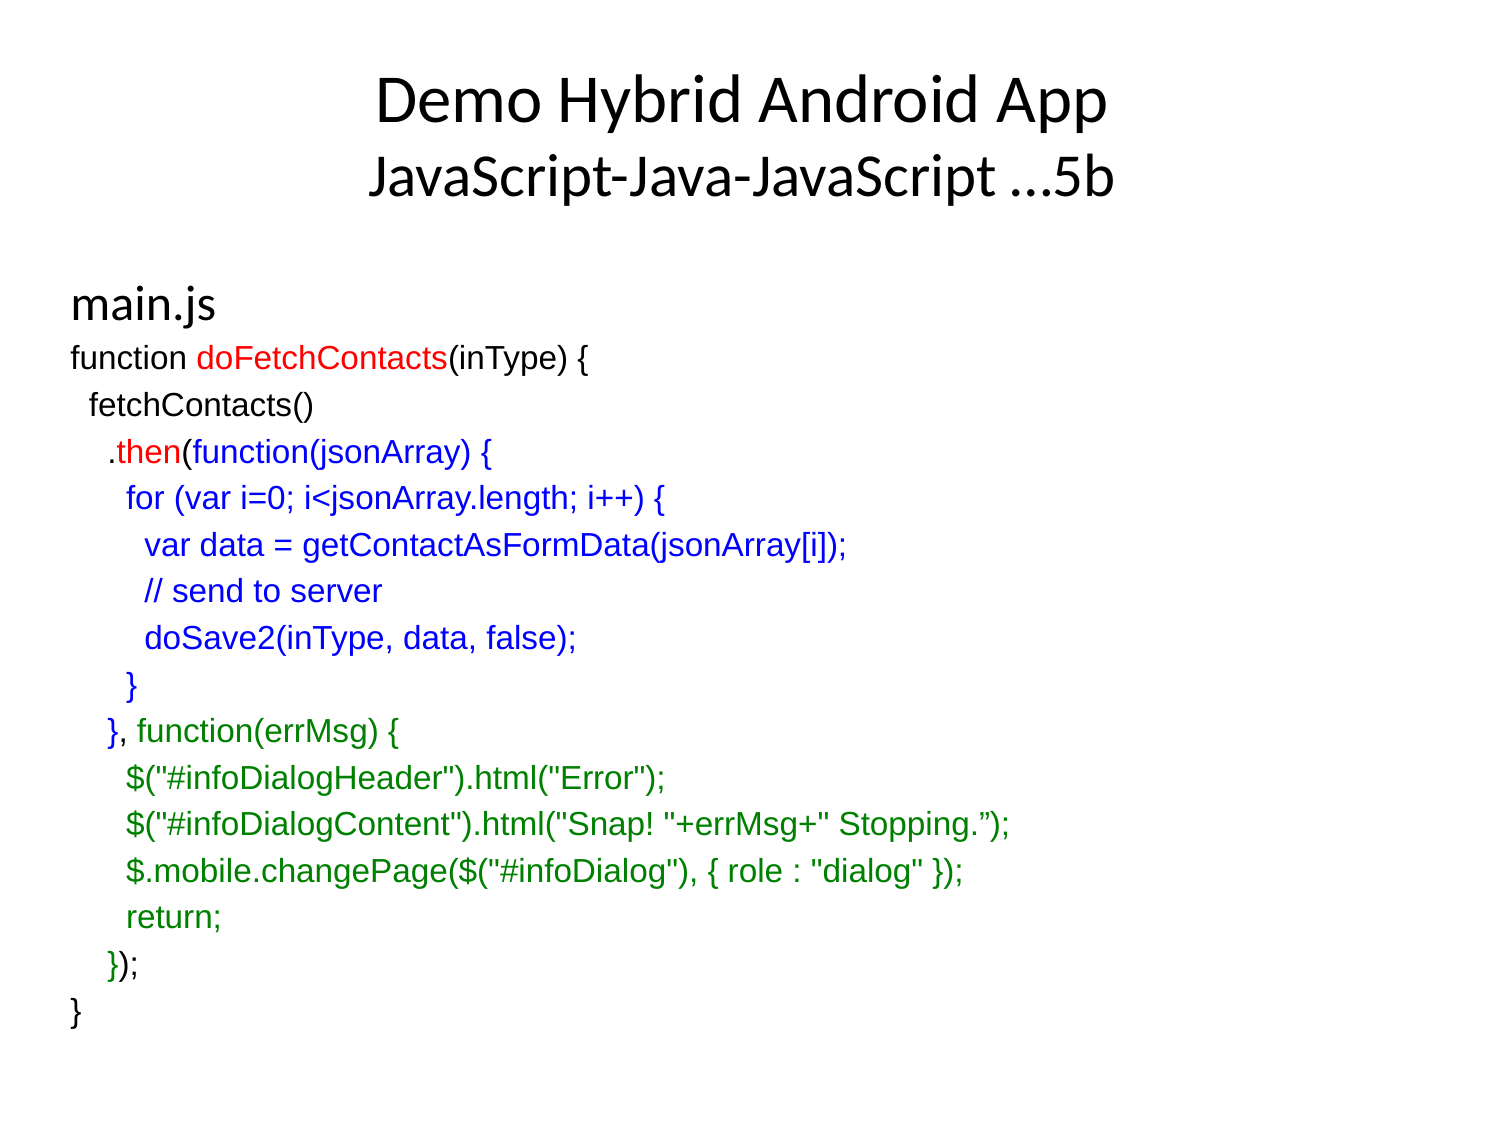

# Demo Hybrid Android App JavaScript-Java-JavaScript …5b
main.js
function doFetchContacts(inType) {
  fetchContacts()
    .then(function(jsonArray) {
      for (var i=0; i<jsonArray.length; i++) {
        var data = getContactAsFormData(jsonArray[i]);
        // send to server
        doSave2(inType, data, false);
      }
    }, function(errMsg) {
      $("#infoDialogHeader").html("Error");
      $("#infoDialogContent").html("Snap! "+errMsg+" Stopping.”);
      $.mobile.changePage($("#infoDialog"), { role : "dialog" });
      return;
    });
}